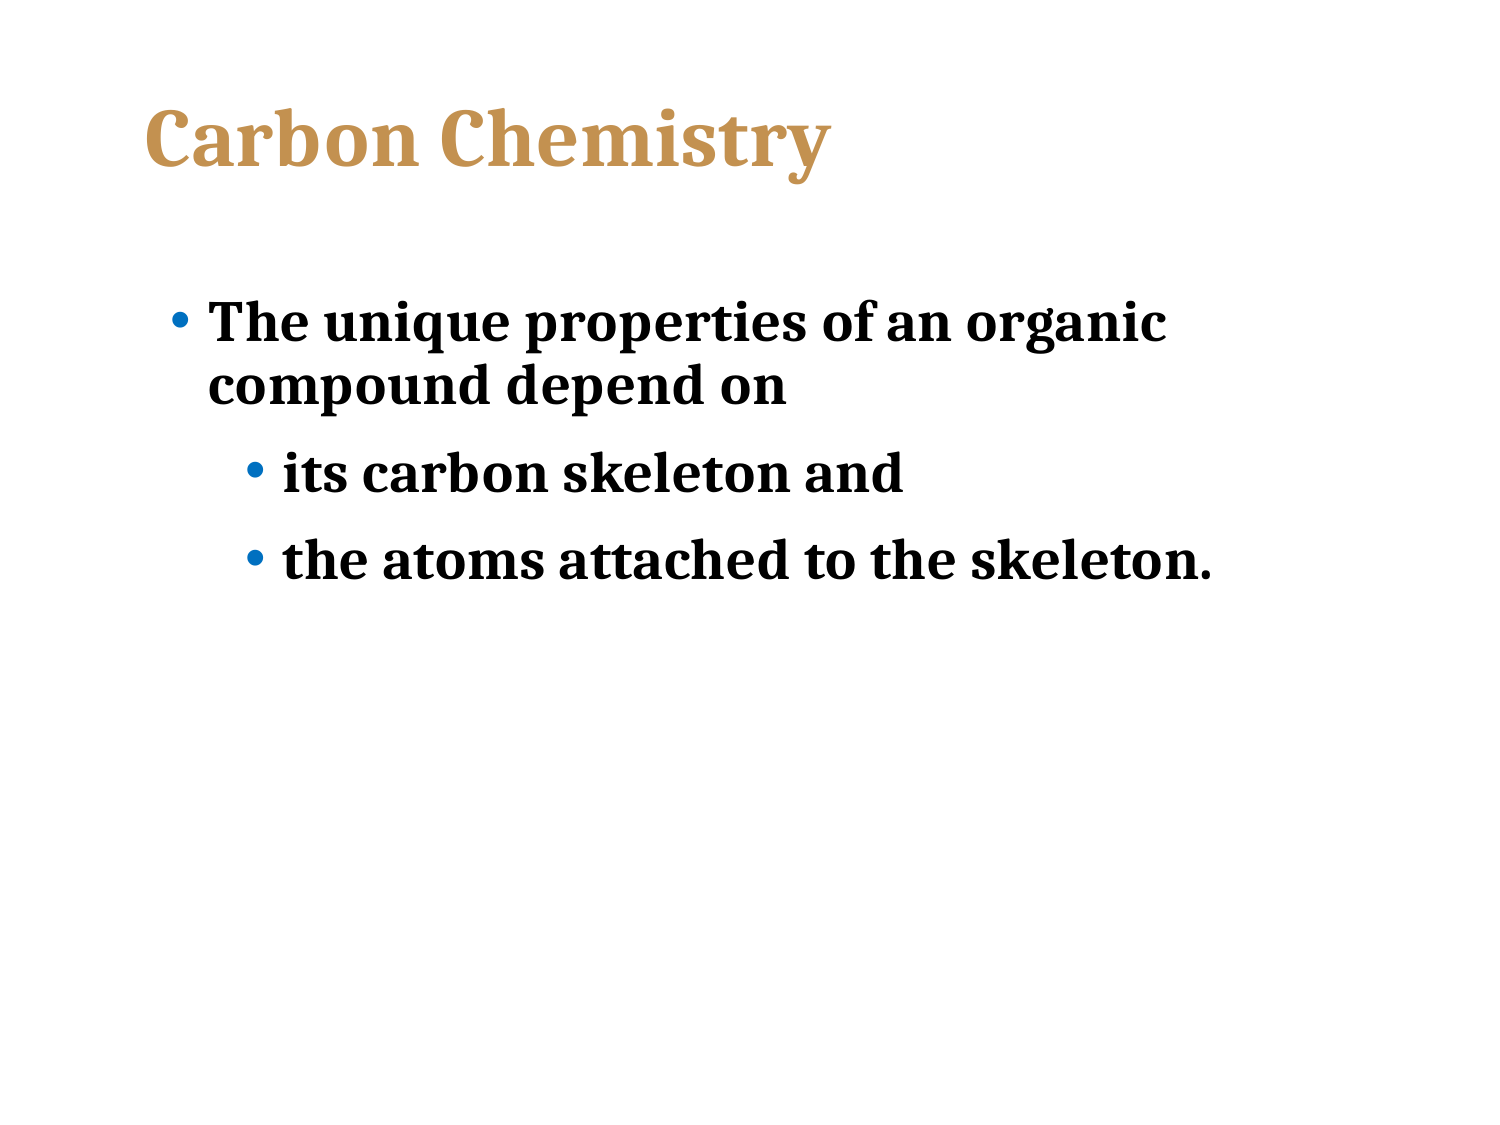

# Carbon Chemistry
The unique properties of an organic compound depend on
its carbon skeleton and
the atoms attached to the skeleton.